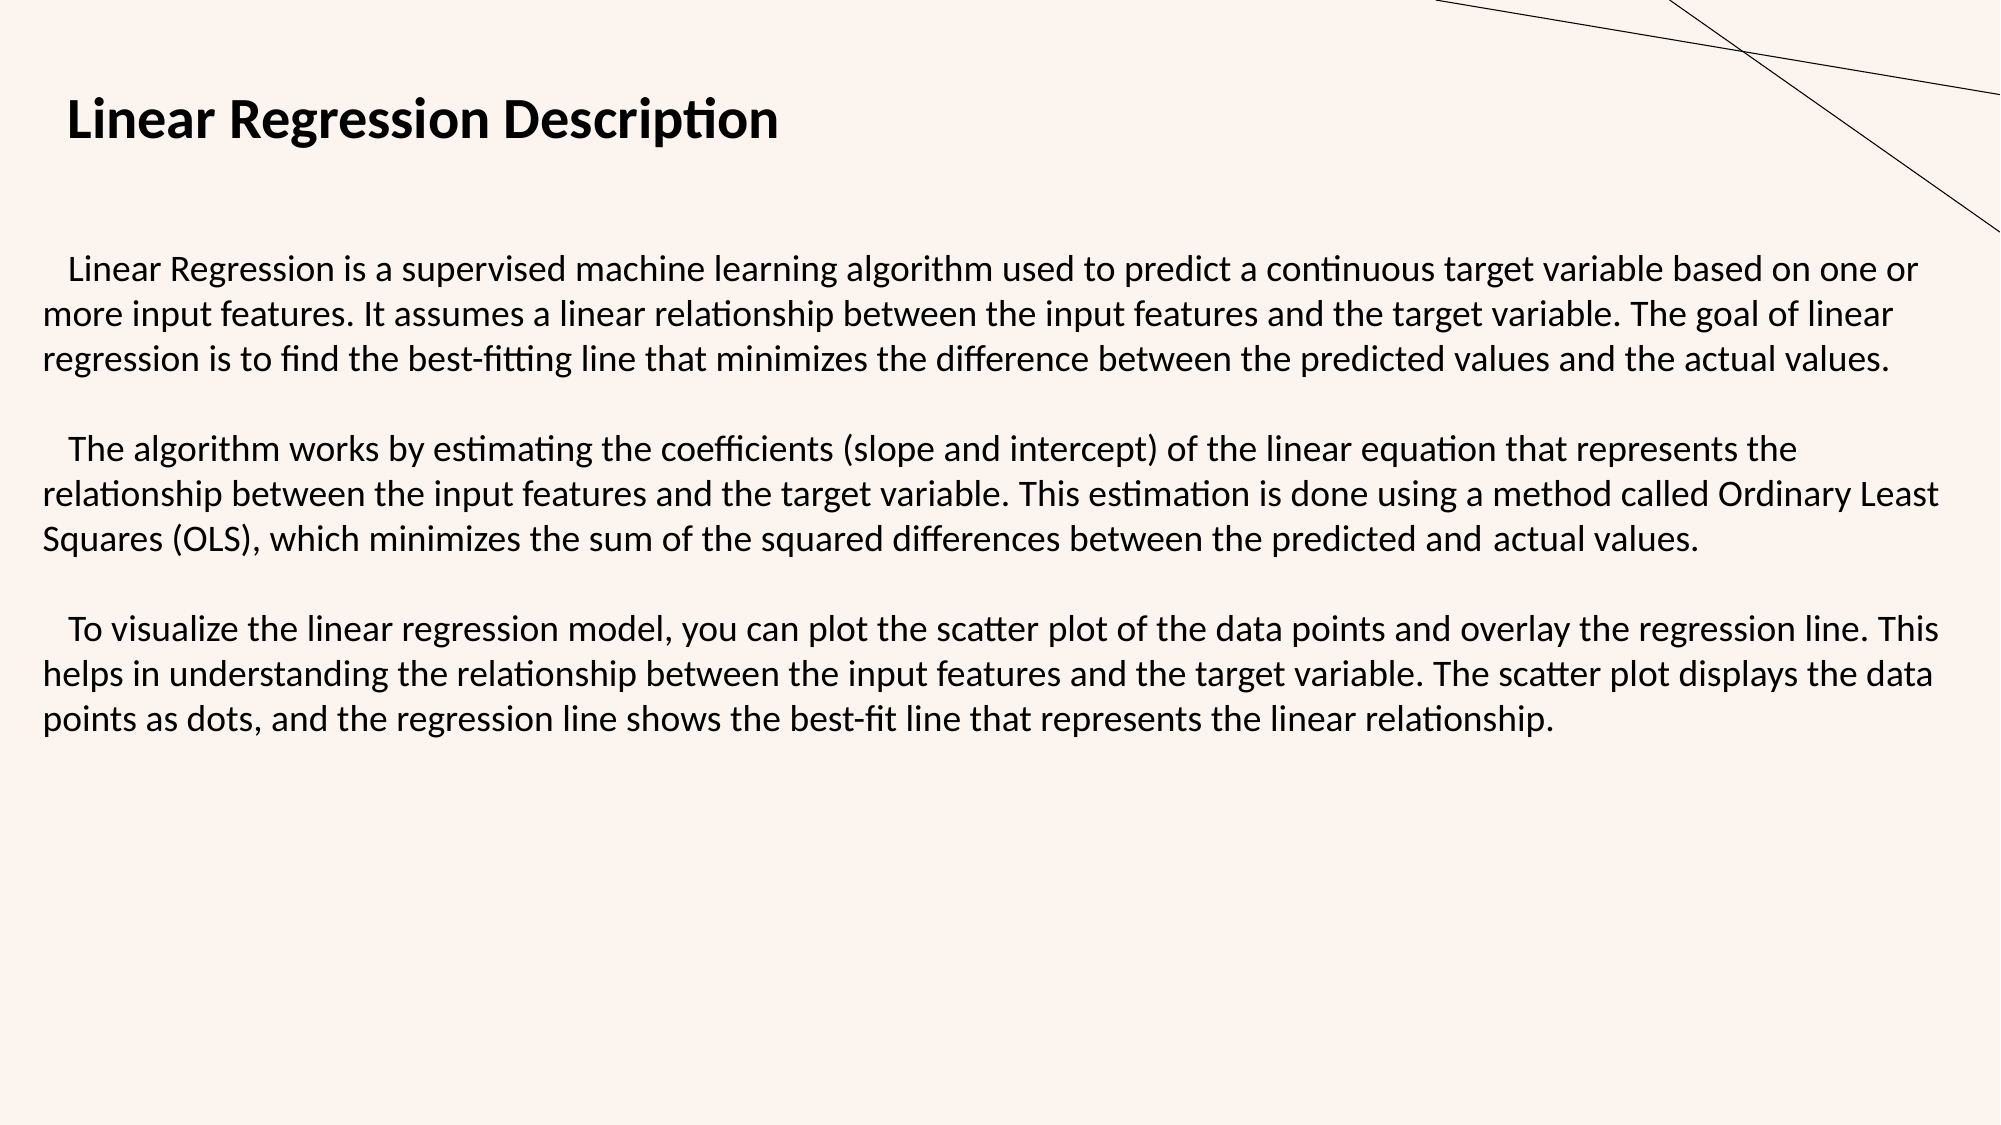

Linear Regression Description
   Linear Regression is a supervised machine learning algorithm used to predict a continuous target variable based on one or more input features. It assumes a linear relationship between the input features and the target variable. The goal of linear regression is to find the best-fitting line that minimizes the difference between the predicted values and the actual values.

   The algorithm works by estimating the coefficients (slope and intercept) of the linear equation that represents the relationship between the input features and the target variable. This estimation is done using a method called Ordinary Least Squares (OLS), which minimizes the sum of the squared differences between the predicted and actual values.

   To visualize the linear regression model, you can plot the scatter plot of the data points and overlay the regression line. This helps in understanding the relationship between the input features and the target variable. The scatter plot displays the data points as dots, and the regression line shows the best-fit line that represents the linear relationship.